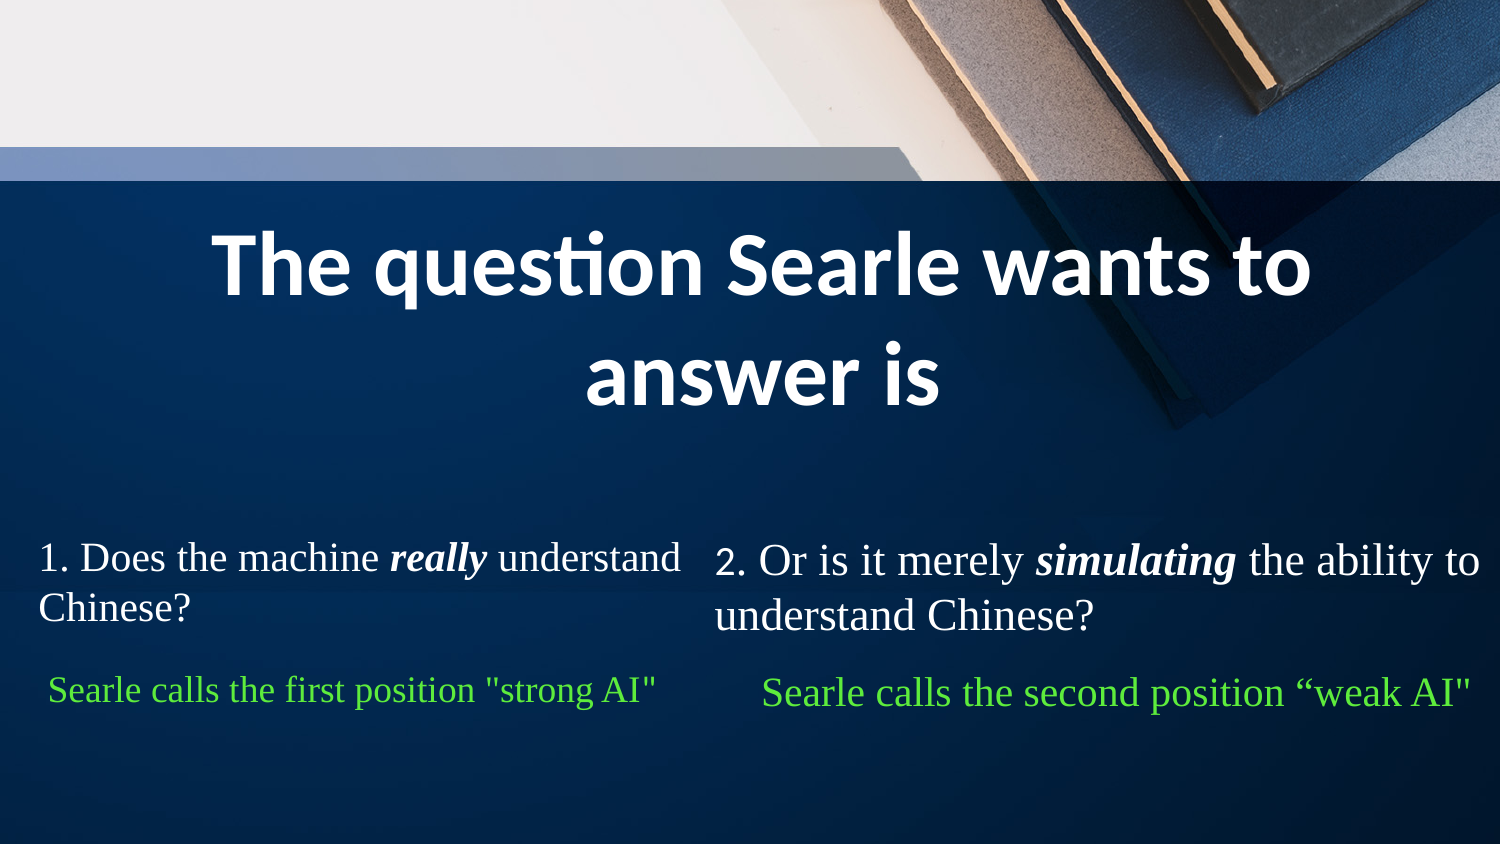

The question Searle wants to answer is
1. Does the machine really understand Chinese?
2. Or is it merely simulating the ability to understand Chinese?
     Searle calls the second position “weak AI"
Searle calls the first position "strong AI"